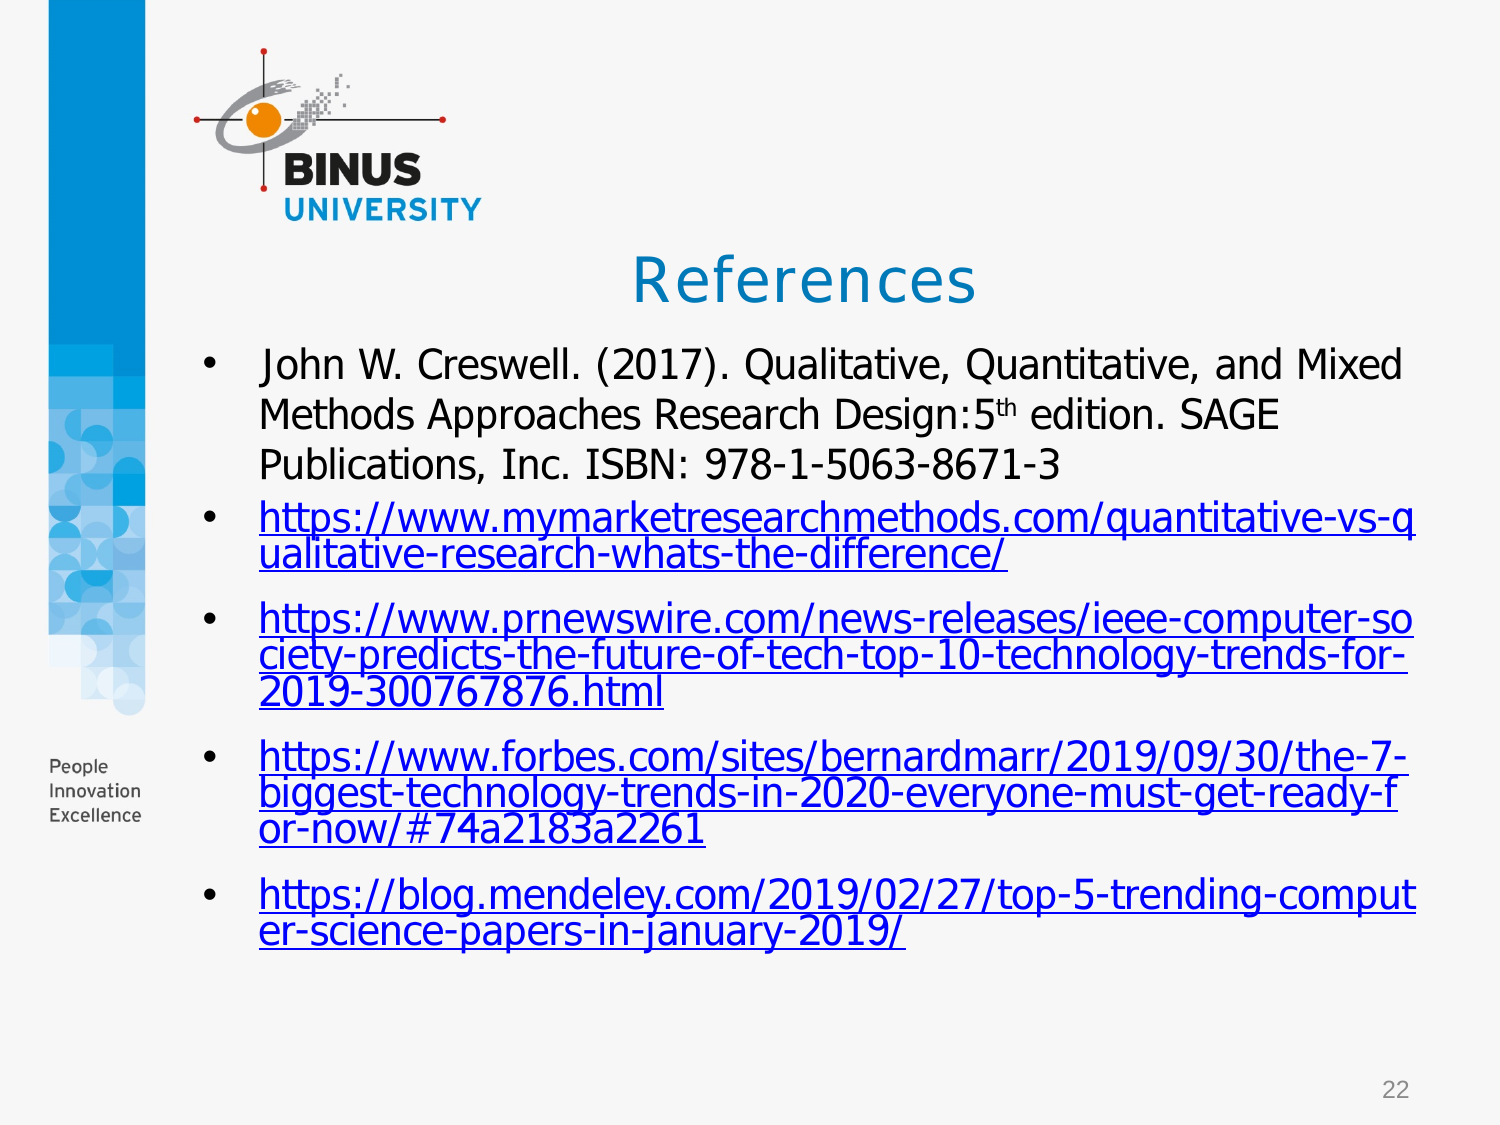

# References
John W. Creswell. (2017). Qualitative, Quantitative, and Mixed Methods Approaches Research Design:5th edition. SAGE Publications, Inc. ISBN: 978-1-5063-8671-3
https://www.mymarketresearchmethods.com/quantitative-vs-qualitative-research-whats-the-difference/
https://www.prnewswire.com/news-releases/ieee-computer-society-predicts-the-future-of-tech-top-10-technology-trends-for-2019-300767876.html
https://www.forbes.com/sites/bernardmarr/2019/09/30/the-7-biggest-technology-trends-in-2020-everyone-must-get-ready-for-now/#74a2183a2261
https://blog.mendeley.com/2019/02/27/top-5-trending-computer-science-papers-in-january-2019/
22